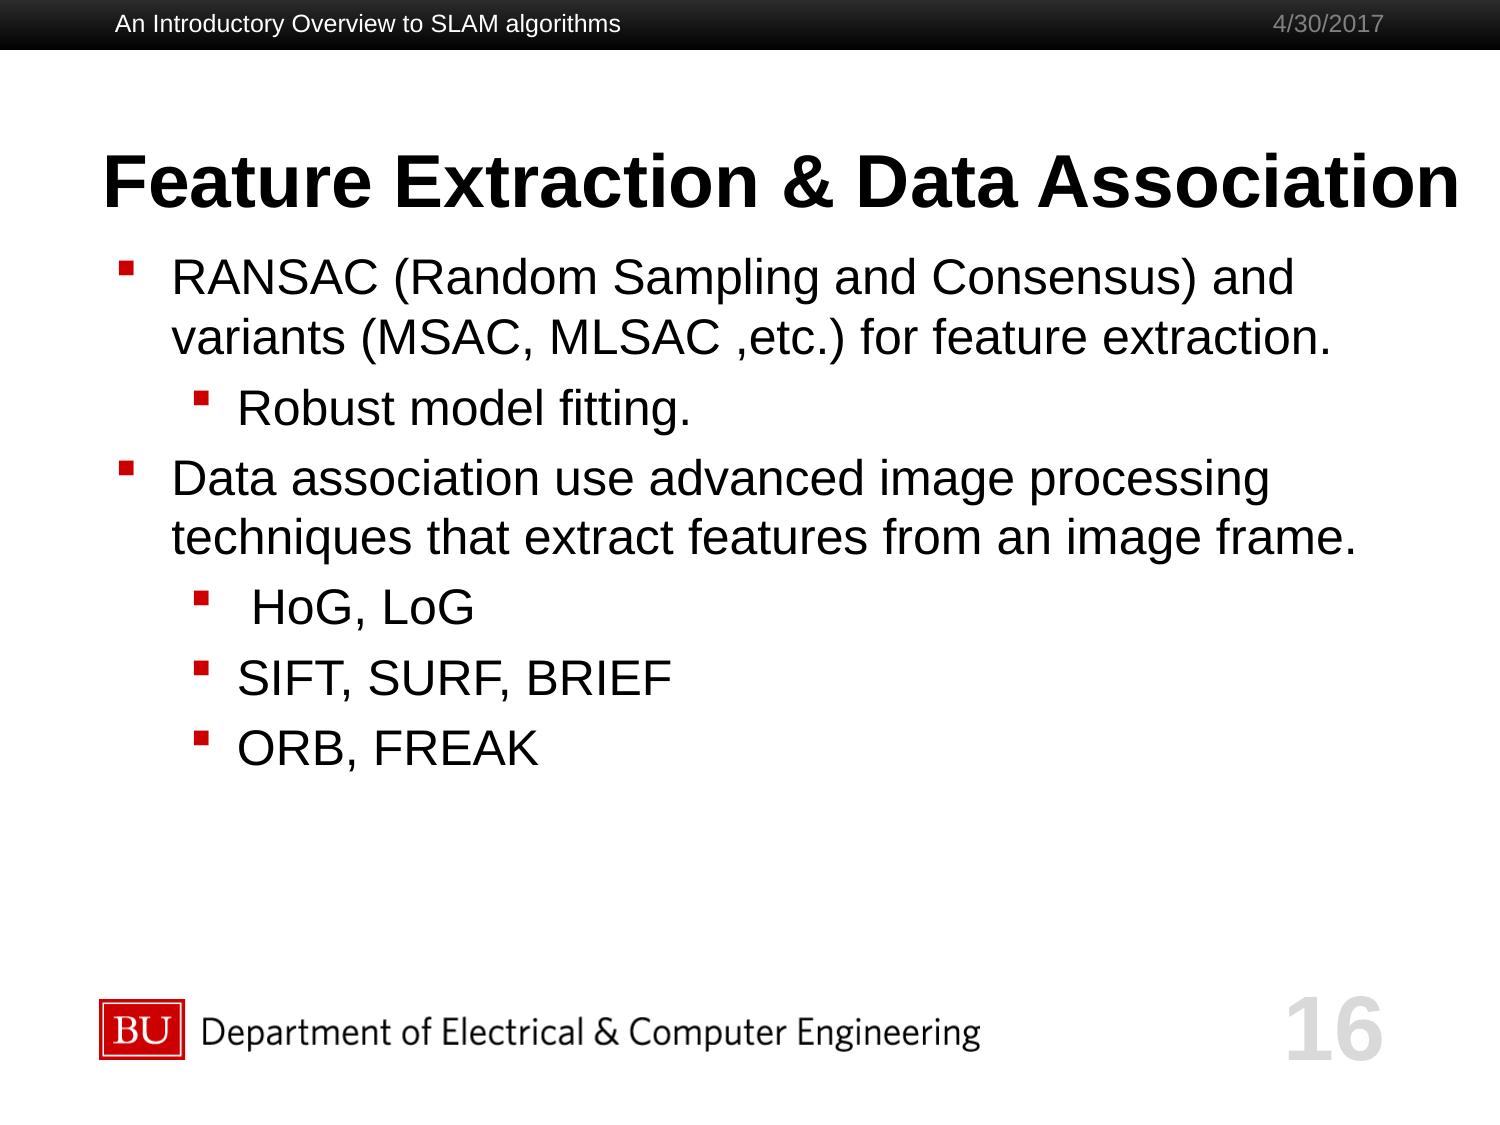

An Introductory Overview to SLAM algorithms
4/30/2017
# Feature Extraction & Data Association
RANSAC (Random Sampling and Consensus) and variants (MSAC, MLSAC ,etc.) for feature extraction.
Robust model fitting.
Data association use advanced image processing techniques that extract features from an image frame.
 HoG, LoG
SIFT, SURF, BRIEF
ORB, FREAK

16